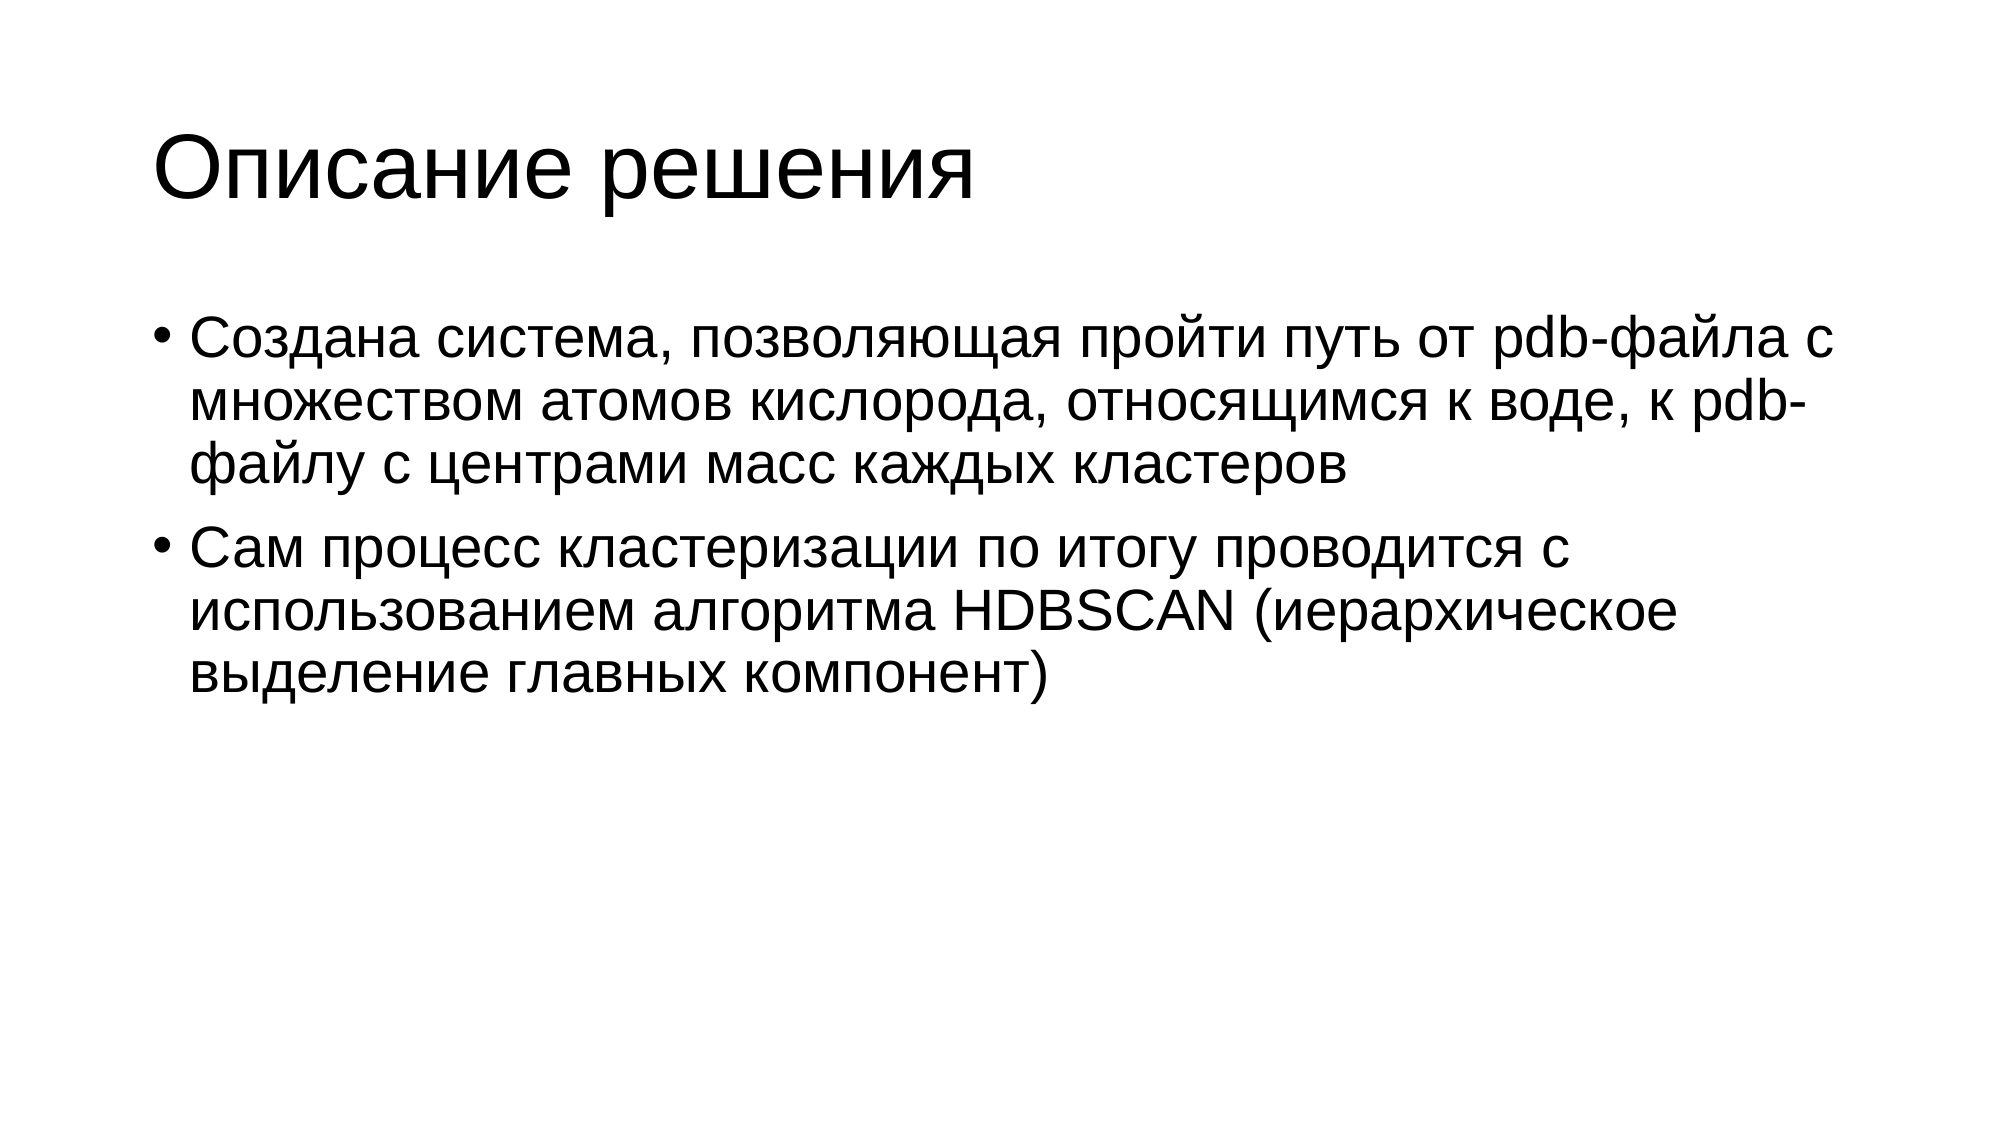

# Описание решения
Создана система, позволяющая пройти путь от pdb-файла с множеством атомов кислорода, относящимся к воде, к pdb-файлу с центрами масс каждых кластеров
Сам процесс кластеризации по итогу проводится с использованием алгоритма HDBSCAN (иерархическое выделение главных компонент)